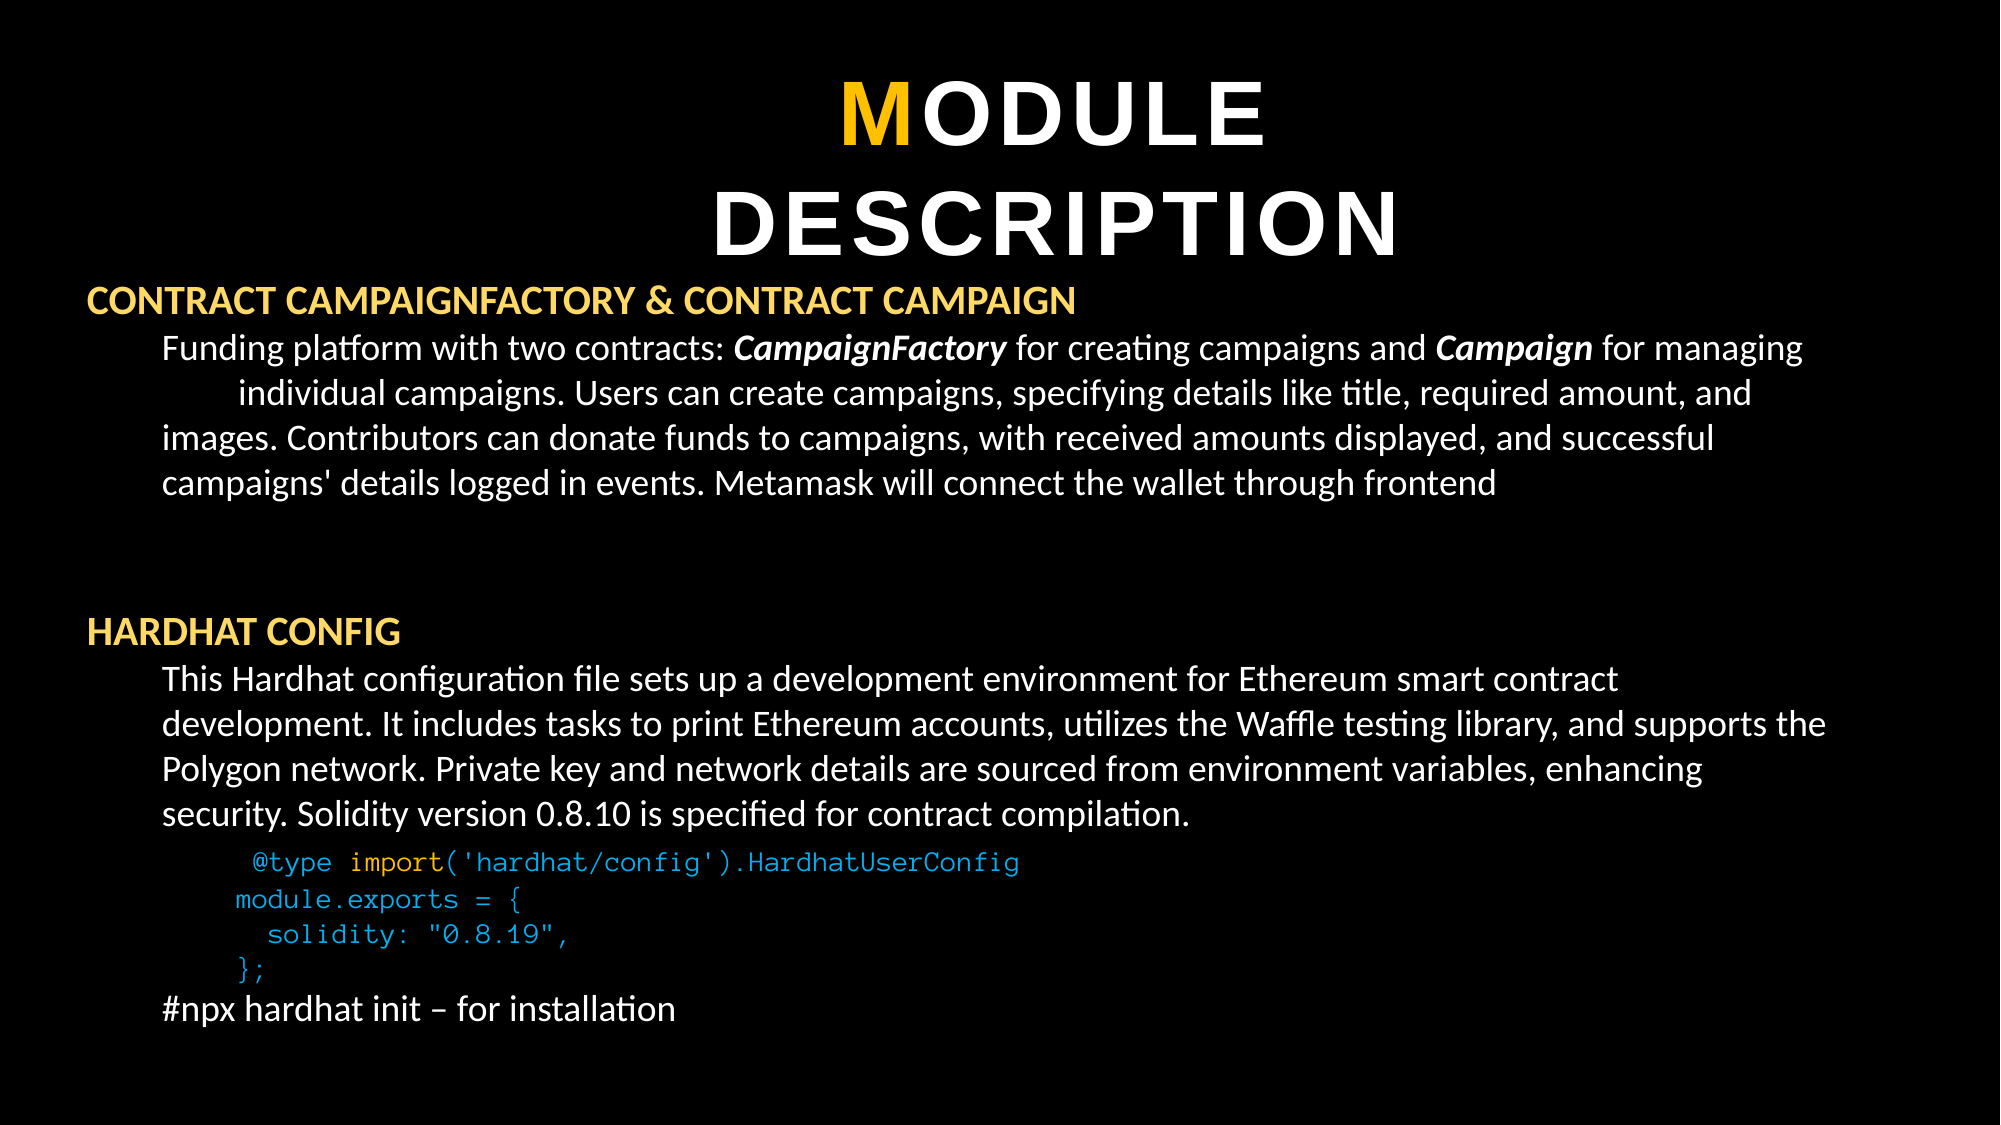

MODULE DESCRIPTION
CONTRACT CAMPAIGNFACTORY & CONTRACT CAMPAIGN
Funding platform with two contracts: CampaignFactory for creating campaigns and Campaign for managing             individual campaigns. Users can create campaigns, specifying details like title, required amount, and images. Contributors can donate funds to campaigns, with received amounts displayed, and successful campaigns' details logged in events. Metamask will connect the wallet through frontend
HARDHAT CONFIG
This Hardhat configuration file sets up a development environment for Ethereum smart contract development. It includes tasks to print Ethereum accounts, utilizes the Waffle testing library, and supports the Polygon network. Private key and network details are sourced from environment variables, enhancing security. Solidity version 0.8.10 is specified for contract compilation.
  @type import('hardhat/config').HardhatUserConfig
module.exports = {
  solidity: "0.8.19",
};
#npx hardhat init – for installation